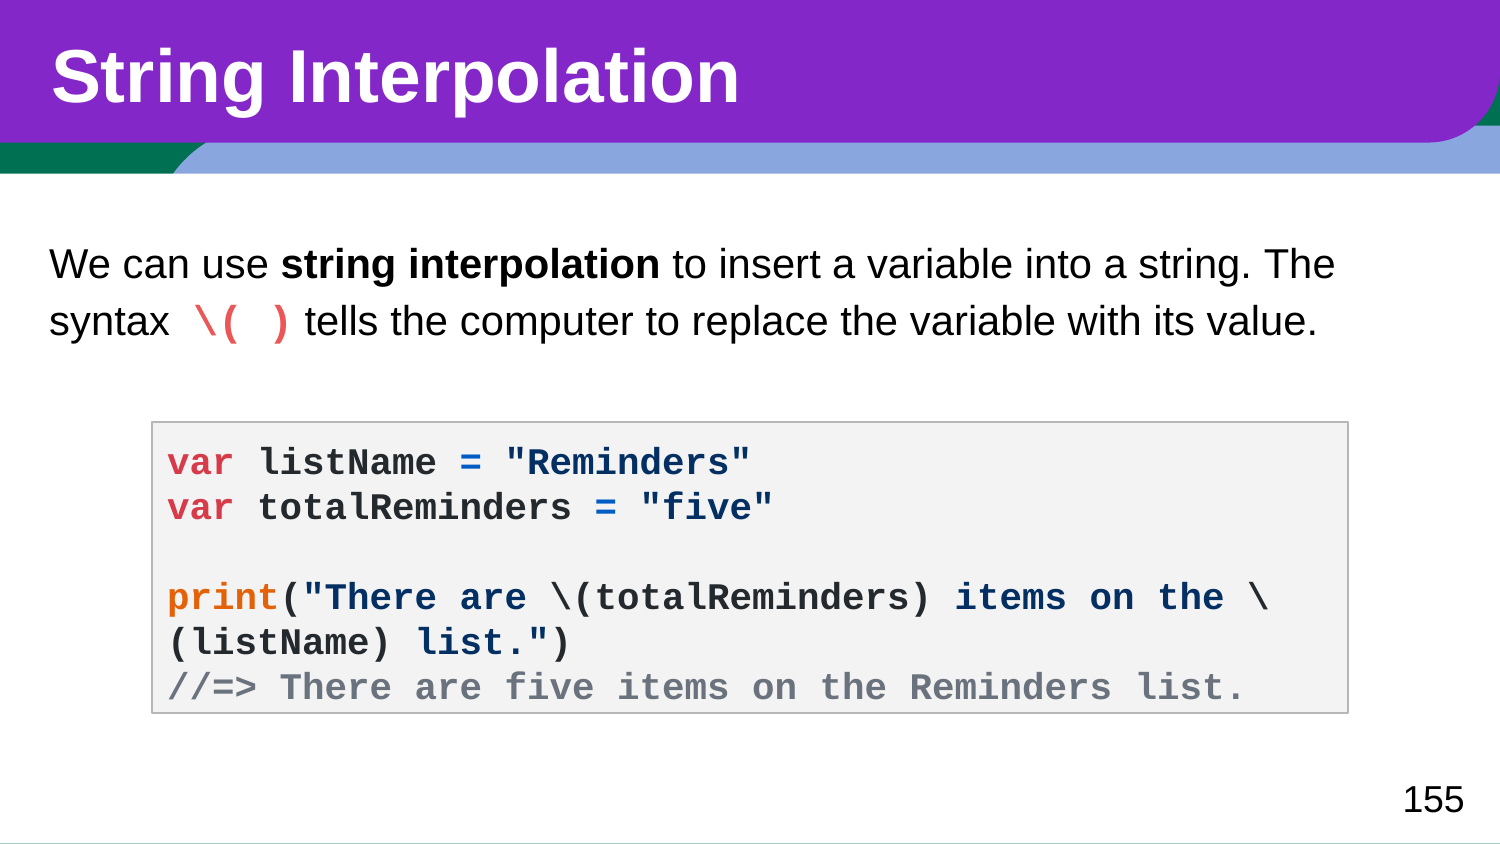

# String Interpolation
We can use string interpolation to insert a variable into a string. The syntax  \( ) tells the computer to replace the variable with its value.
var listName = "Reminders"
var totalReminders = "five"

print("There are \(totalReminders) items on the \(listName) list.")
//=> There are five items on the Reminders list.